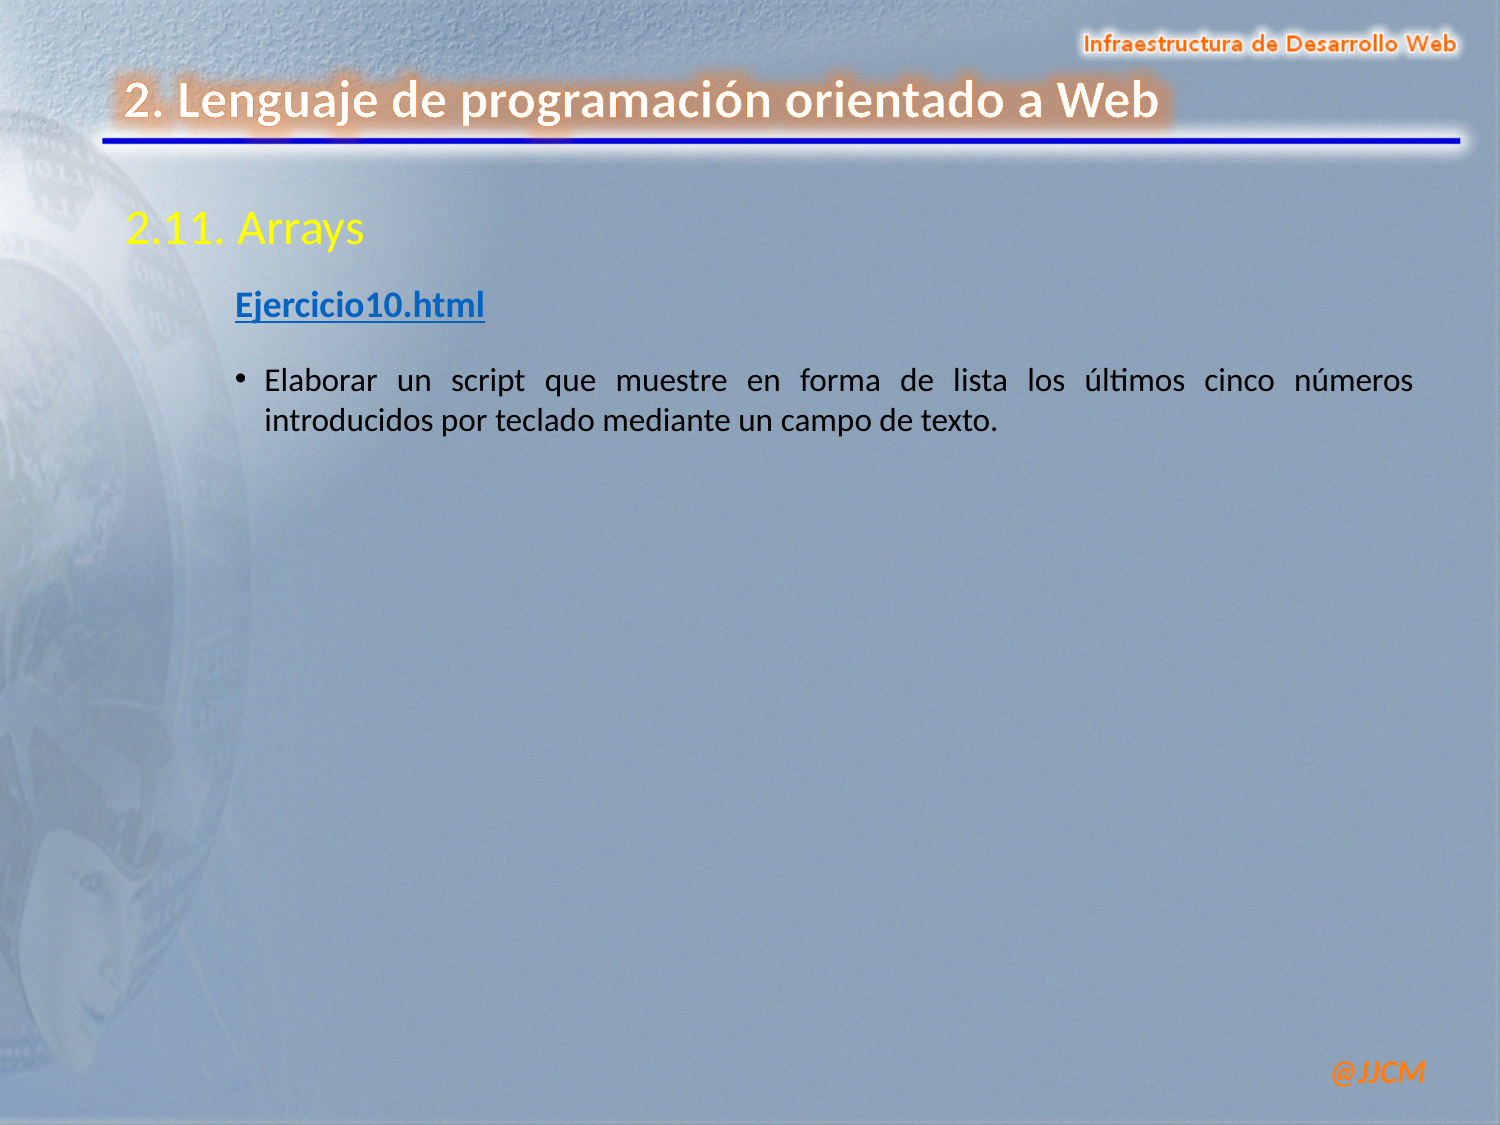

2.11. Arrays
Ejercicio10.html
Elaborar un script que muestre en forma de lista los últimos cinco números introducidos por teclado mediante un campo de texto.